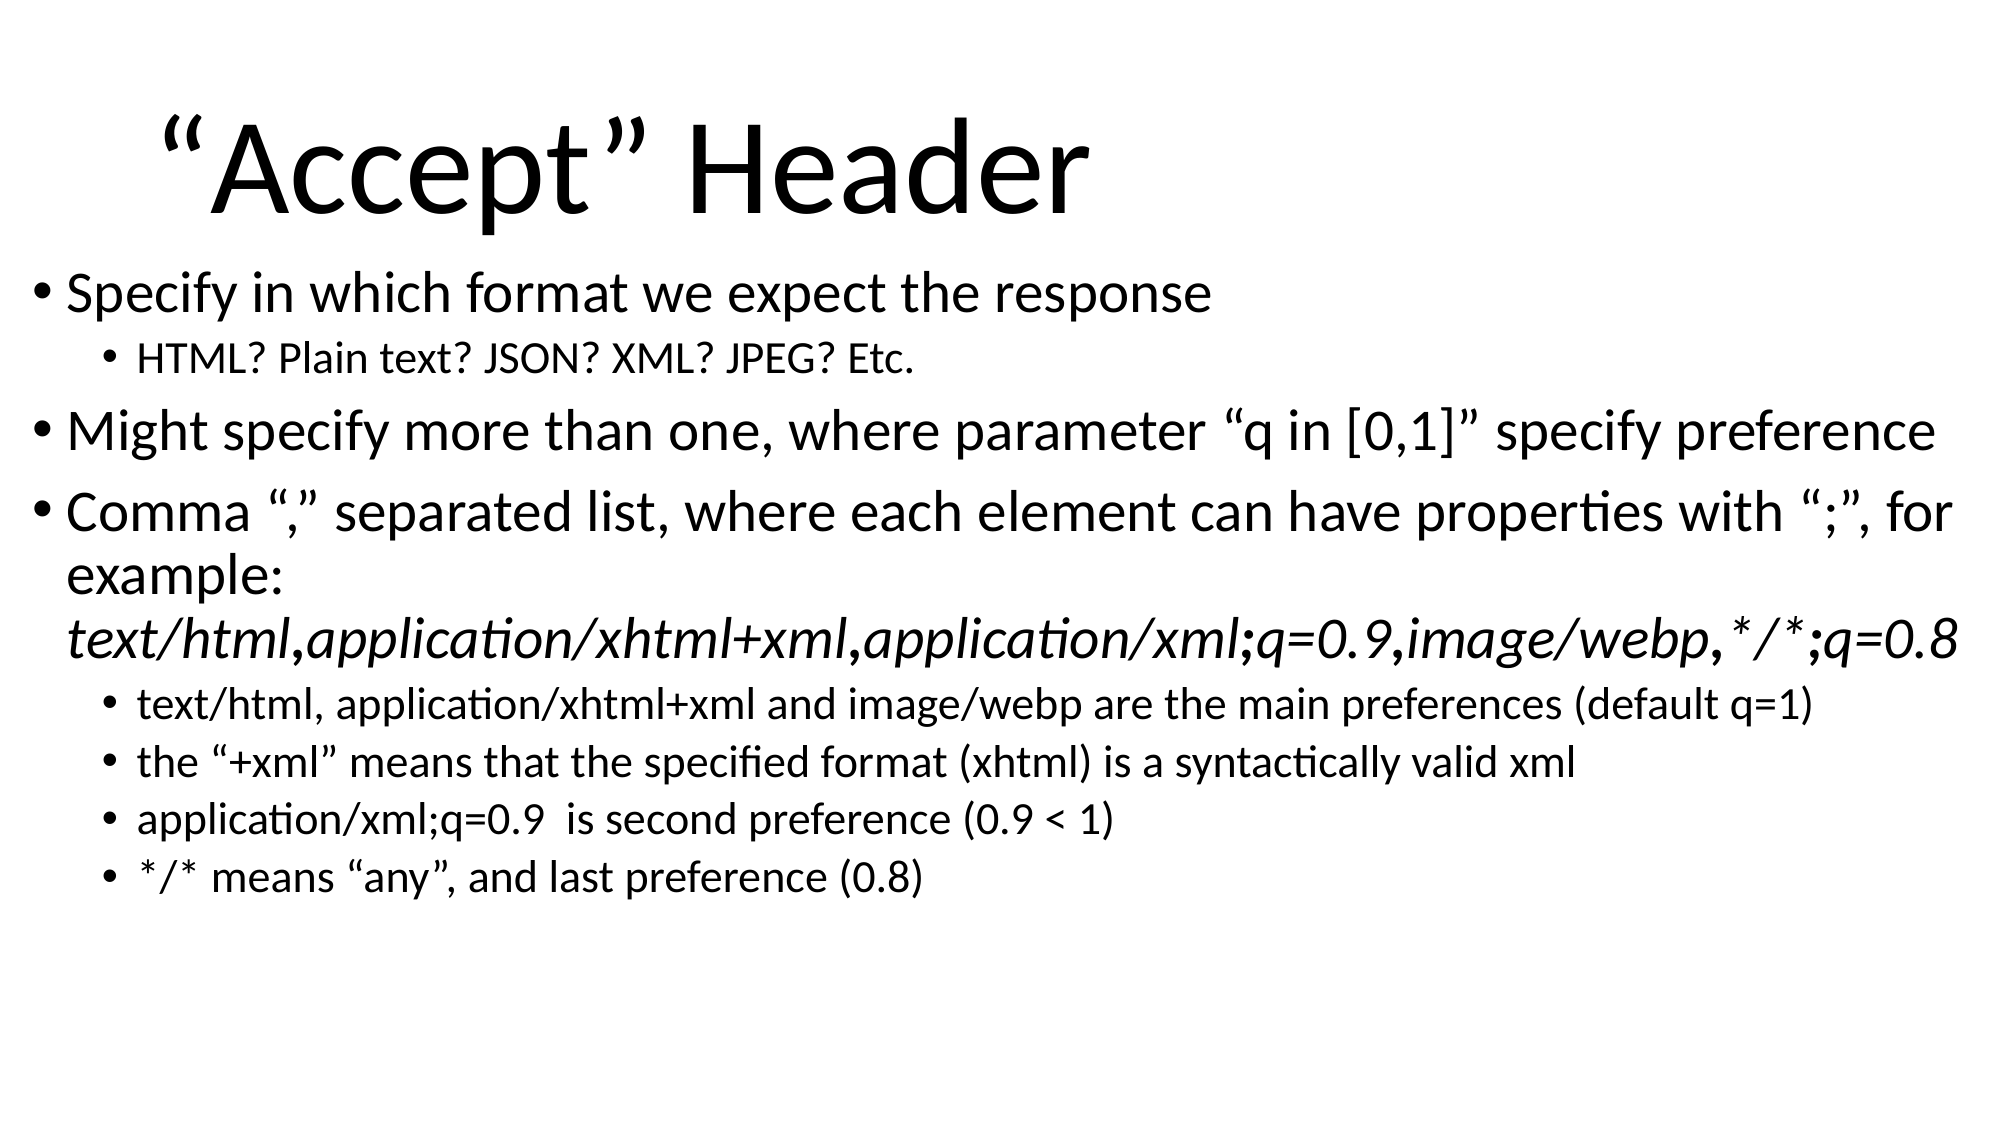

# “Accept” Header
Specify in which format we expect the response
HTML? Plain text? JSON? XML? JPEG? Etc.
Might specify more than one, where parameter “q in [0,1]” specify preference
Comma “,” separated list, where each element can have properties with “;”, for example: text/html,application/xhtml+xml,application/xml;q=0.9,image/webp,*/*;q=0.8
text/html, application/xhtml+xml and image/webp are the main preferences (default q=1)
the “+xml” means that the specified format (xhtml) is a syntactically valid xml
application/xml;q=0.9  is second preference (0.9 < 1)
*/* means “any”, and last preference (0.8)